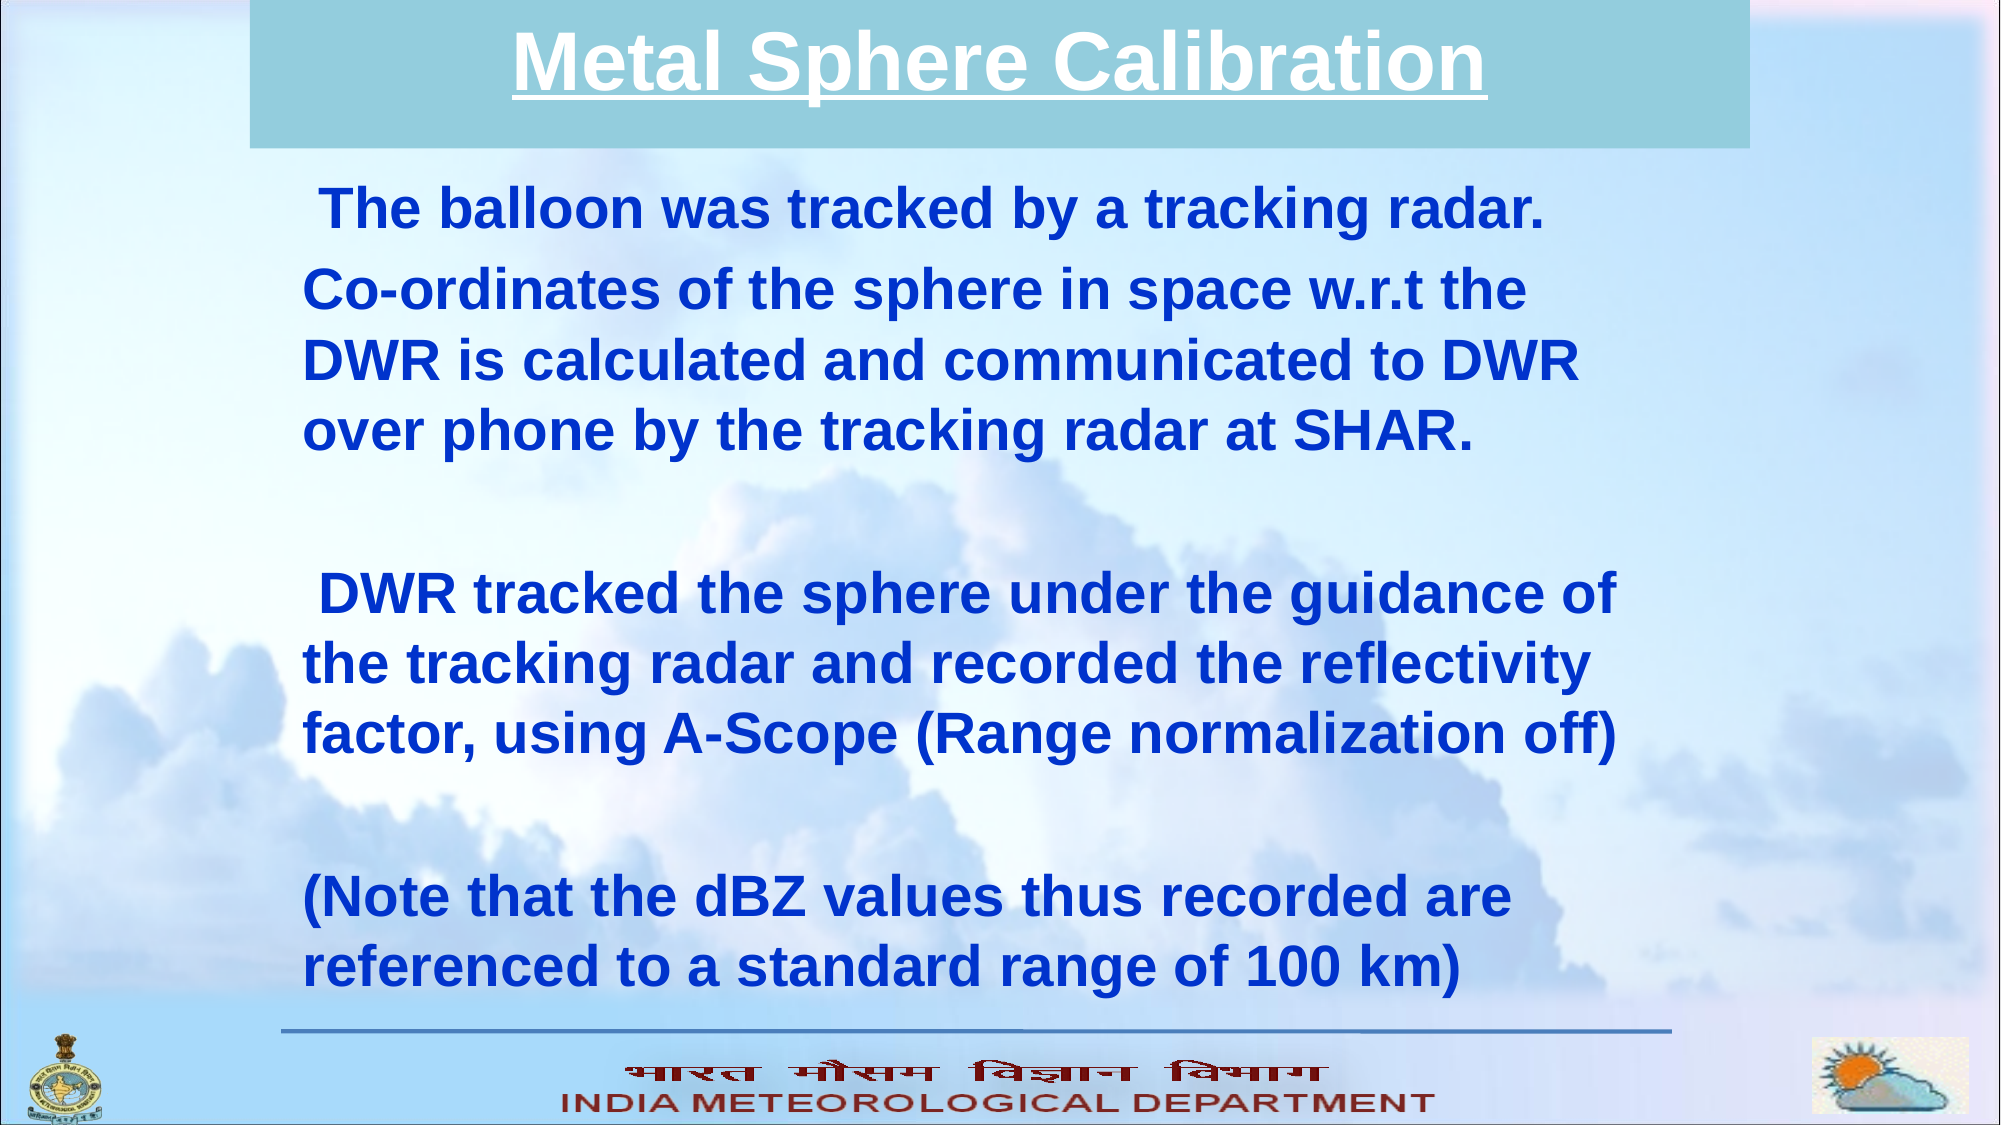

# Metal Sphere Calibration
 The balloon was tracked by a tracking radar.
Co-ordinates of the sphere in space w.r.t the DWR is calculated and communicated to DWR over phone by the tracking radar at SHAR.

 DWR tracked the sphere under the guidance of the tracking radar and recorded the reflectivity factor, using A-Scope (Range normalization off)

(Note that the dBZ values thus recorded are referenced to a standard range of 100 km)